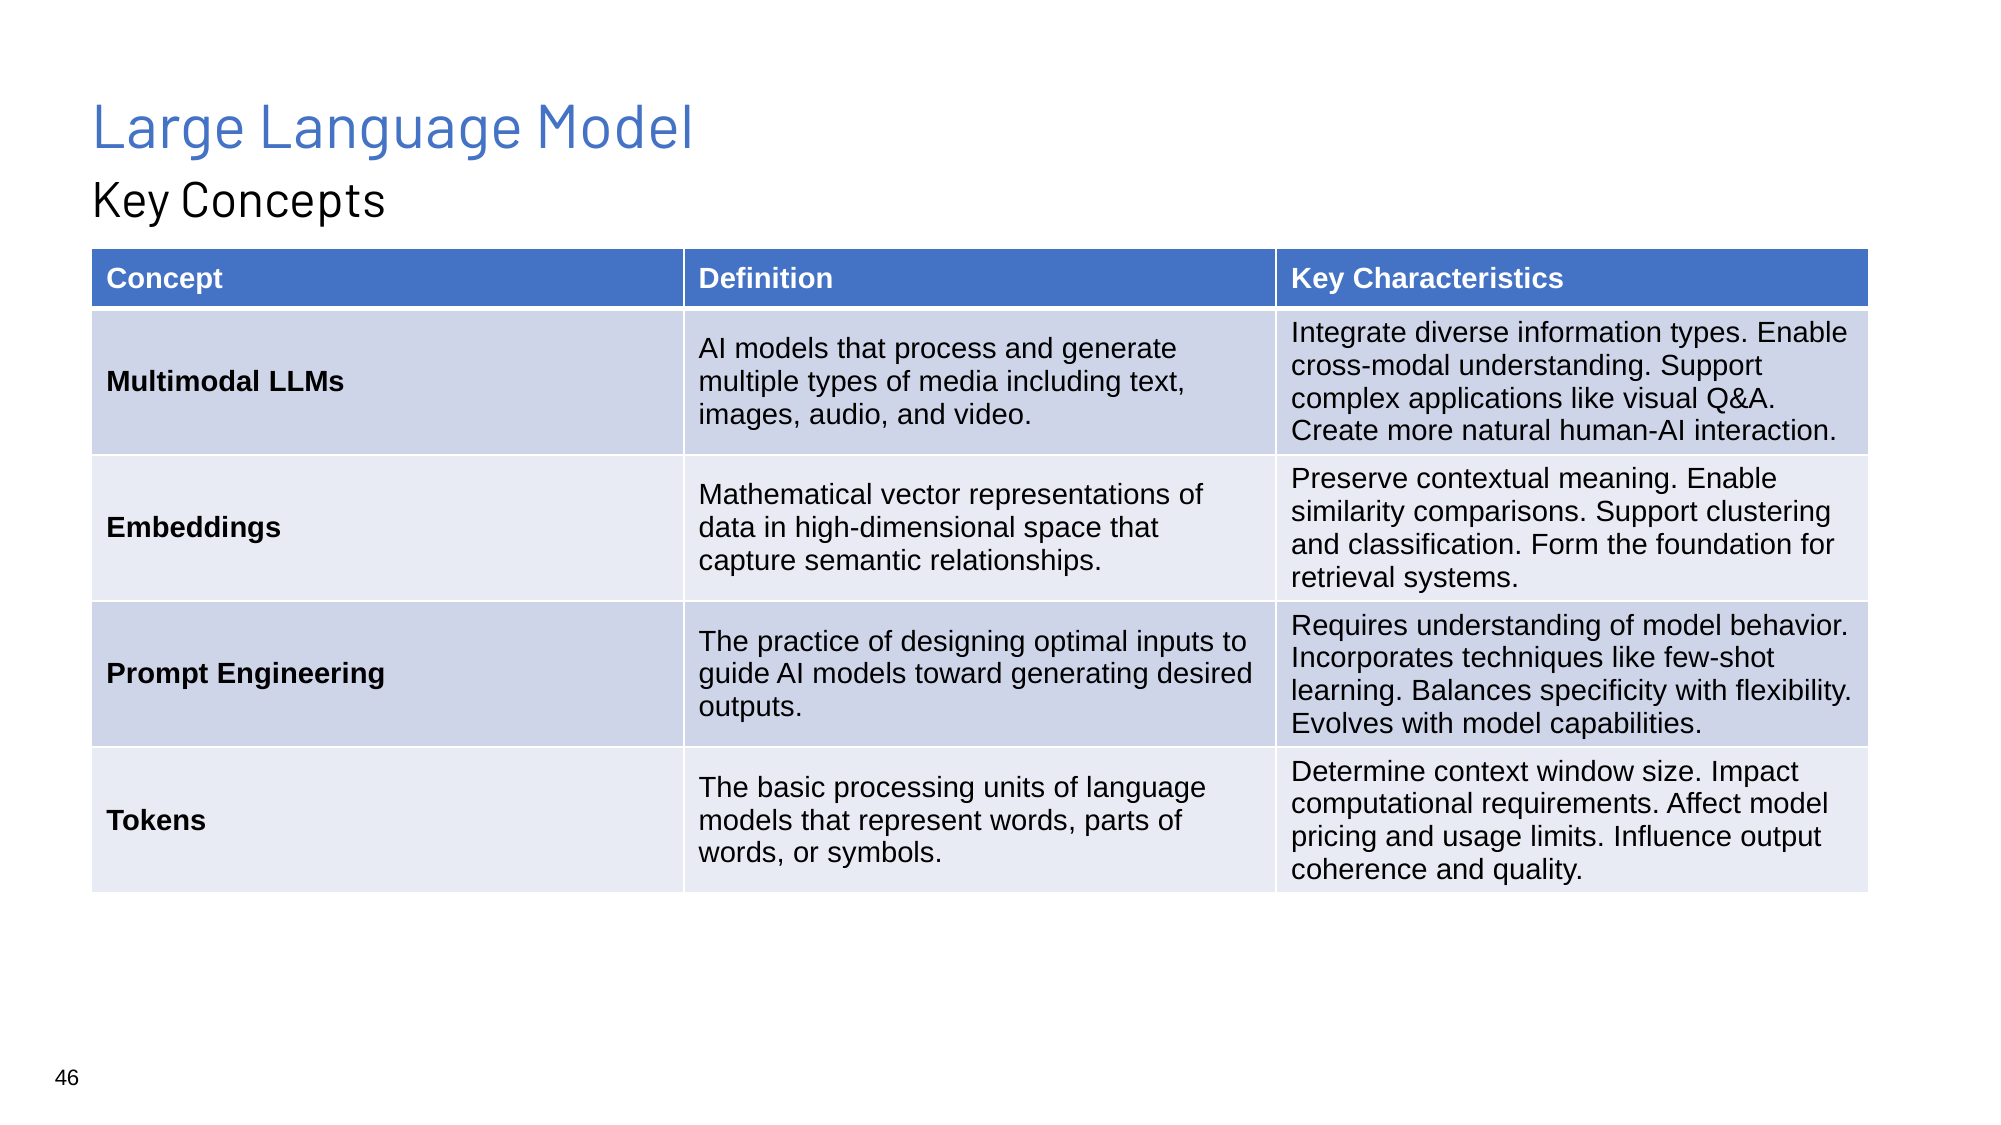

Large Language Model
Key Concepts
| Concept | Definition | Key Characteristics |
| --- | --- | --- |
| Multimodal LLMs | AI models that process and generate multiple types of media including text, images, audio, and video. | Integrate diverse information types. Enable cross-modal understanding. Support complex applications like visual Q&A. Create more natural human-AI interaction. |
| Embeddings | Mathematical vector representations of data in high-dimensional space that capture semantic relationships. | Preserve contextual meaning. Enable similarity comparisons. Support clustering and classification. Form the foundation for retrieval systems. |
| Prompt Engineering | The practice of designing optimal inputs to guide AI models toward generating desired outputs. | Requires understanding of model behavior. Incorporates techniques like few-shot learning. Balances specificity with flexibility. Evolves with model capabilities. |
| Tokens | The basic processing units of language models that represent words, parts of words, or symbols. | Determine context window size. Impact computational requirements. Affect model pricing and usage limits. Influence output coherence and quality. |